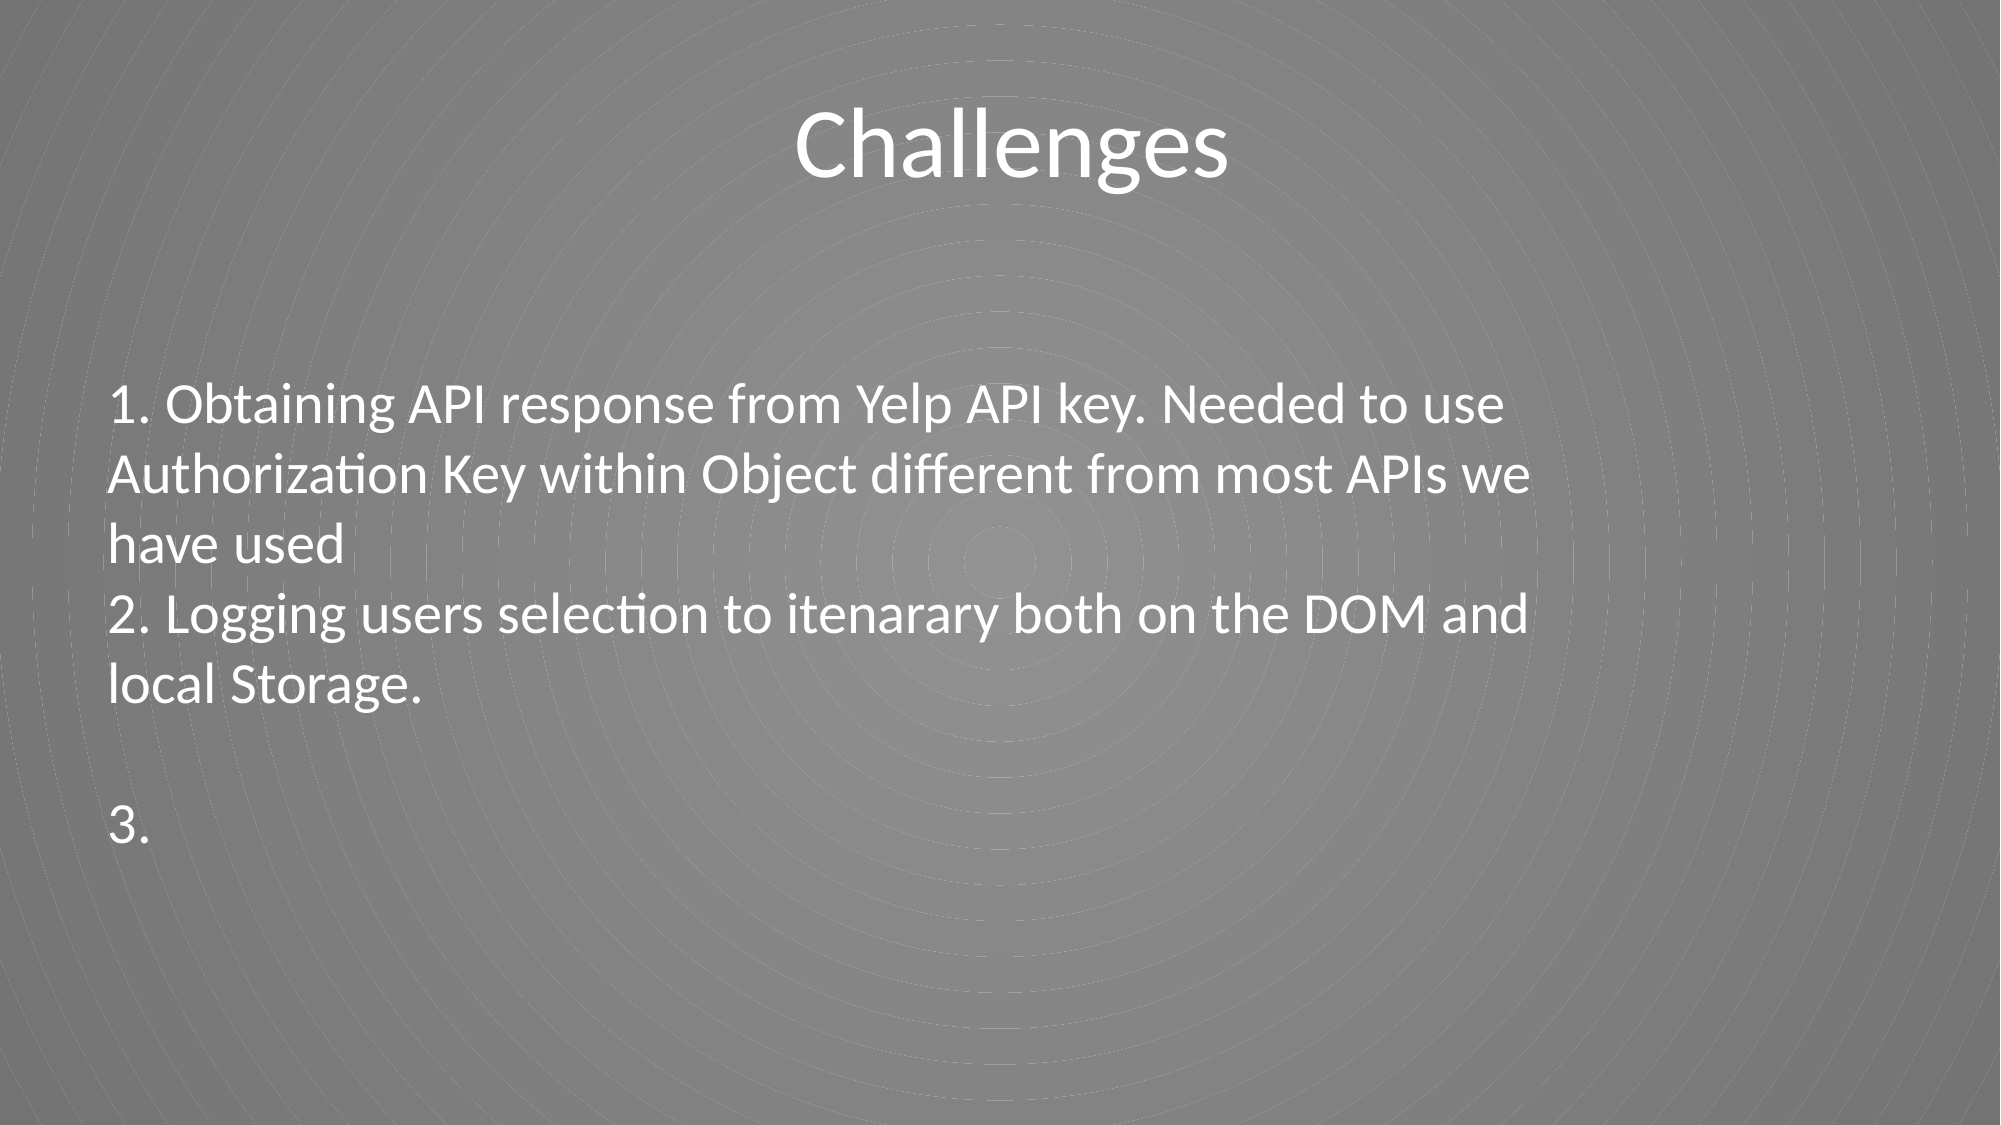

Challenges
1. Obtaining API response from Yelp API key. Needed to use Authorization Key within Object different from most APIs we have used
2. Logging users selection to itenarary both on the DOM and local Storage.

3.